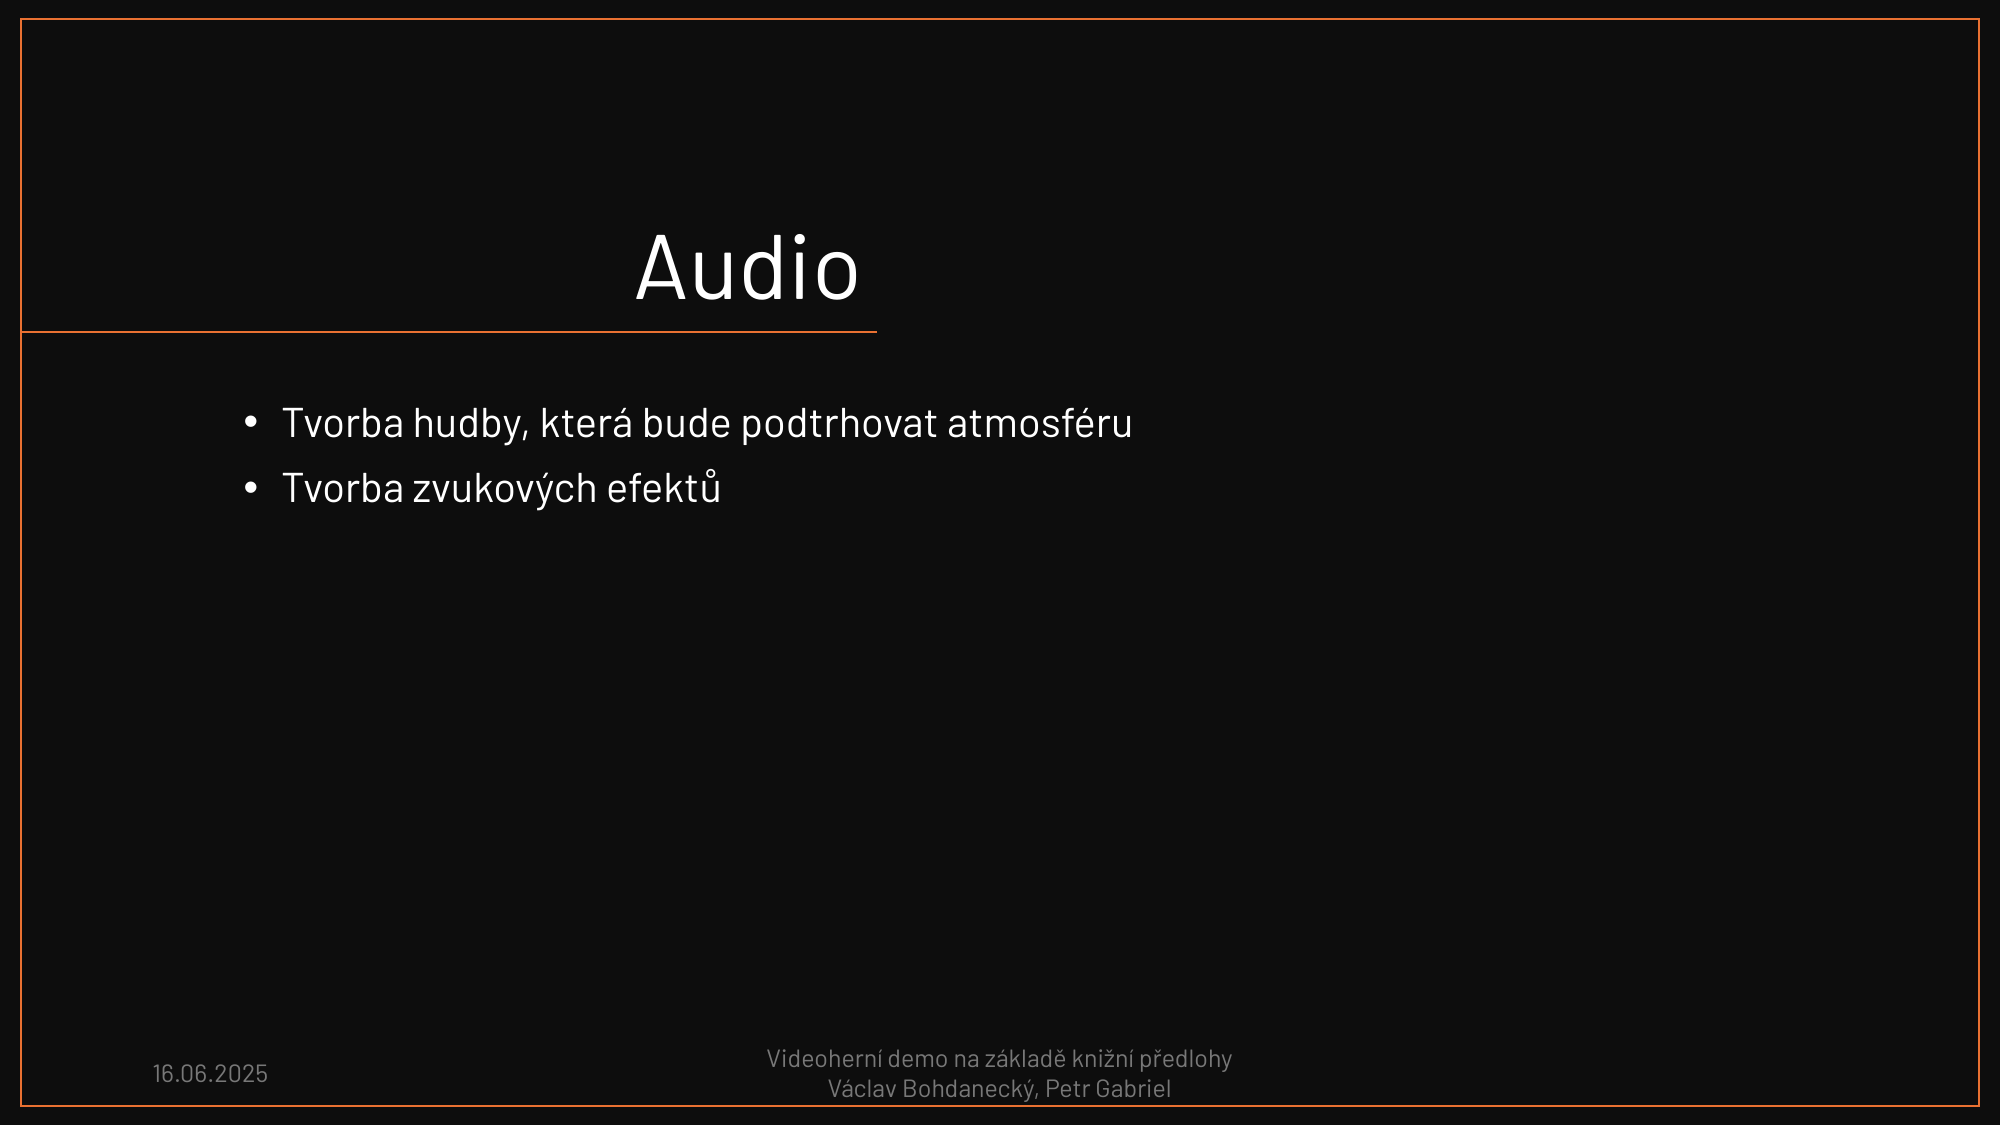

# Audio
Tvorba hudby, která bude podtrhovat atmosféru
Tvorba zvukových efektů
16.06.2025
Videoherní demo na základě knižní předlohy
Václav Bohdanecký, Petr Gabriel
18